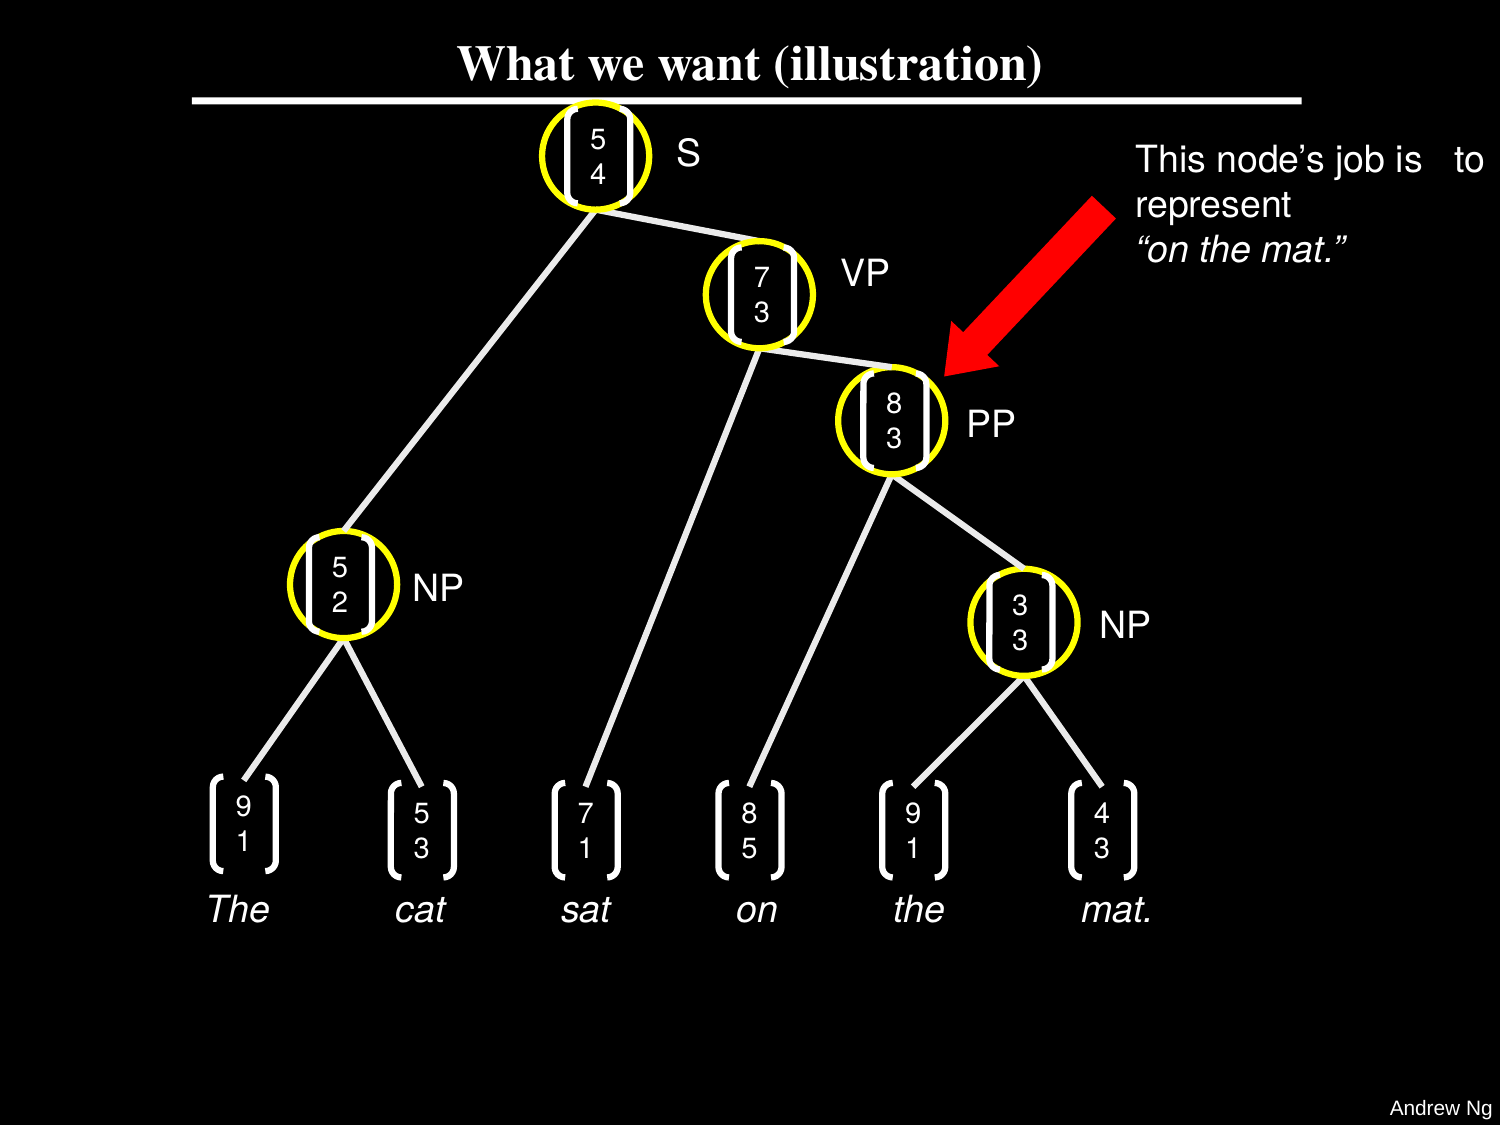

# What we want (illustration)

S

5
4
This node’s job is   to represent
“on the mat.”

VP

7
3

PP

8
3

NP

5
2

NP

3
3

9
1

7
1

8
5

9
1

4
3

5
3
The            cat           sat
The            cat            on           the             mat.